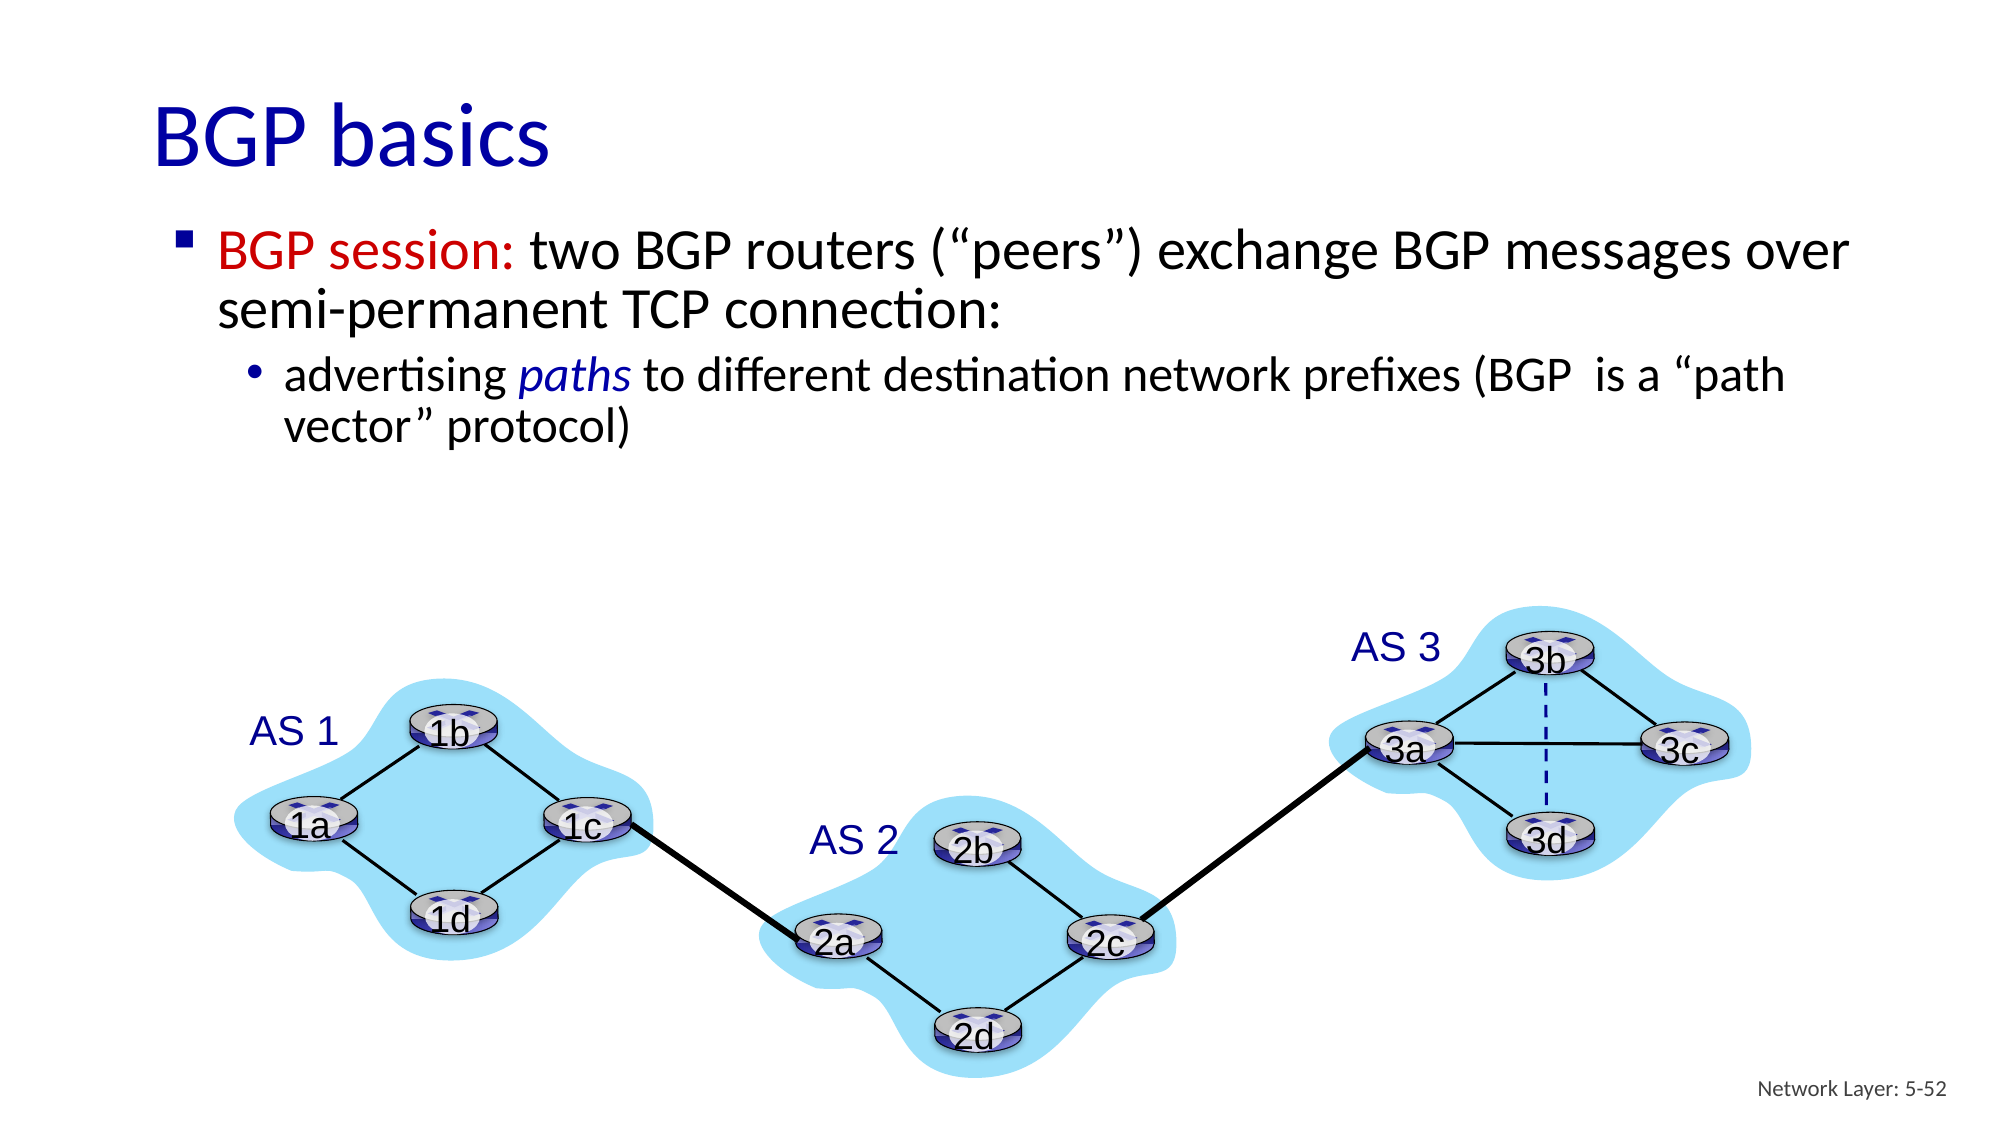

# BGP basics
BGP session: two BGP routers (“peers”) exchange BGP messages over semi-permanent TCP connection:
advertising paths to different destination network prefixes (BGP  is a “path vector” protocol)

AS 3
3b

3a

3c

3d

1b

1a

1c

1d

AS 1

2b

2a

2c

2d

AS 2
Network Layer: 5-52